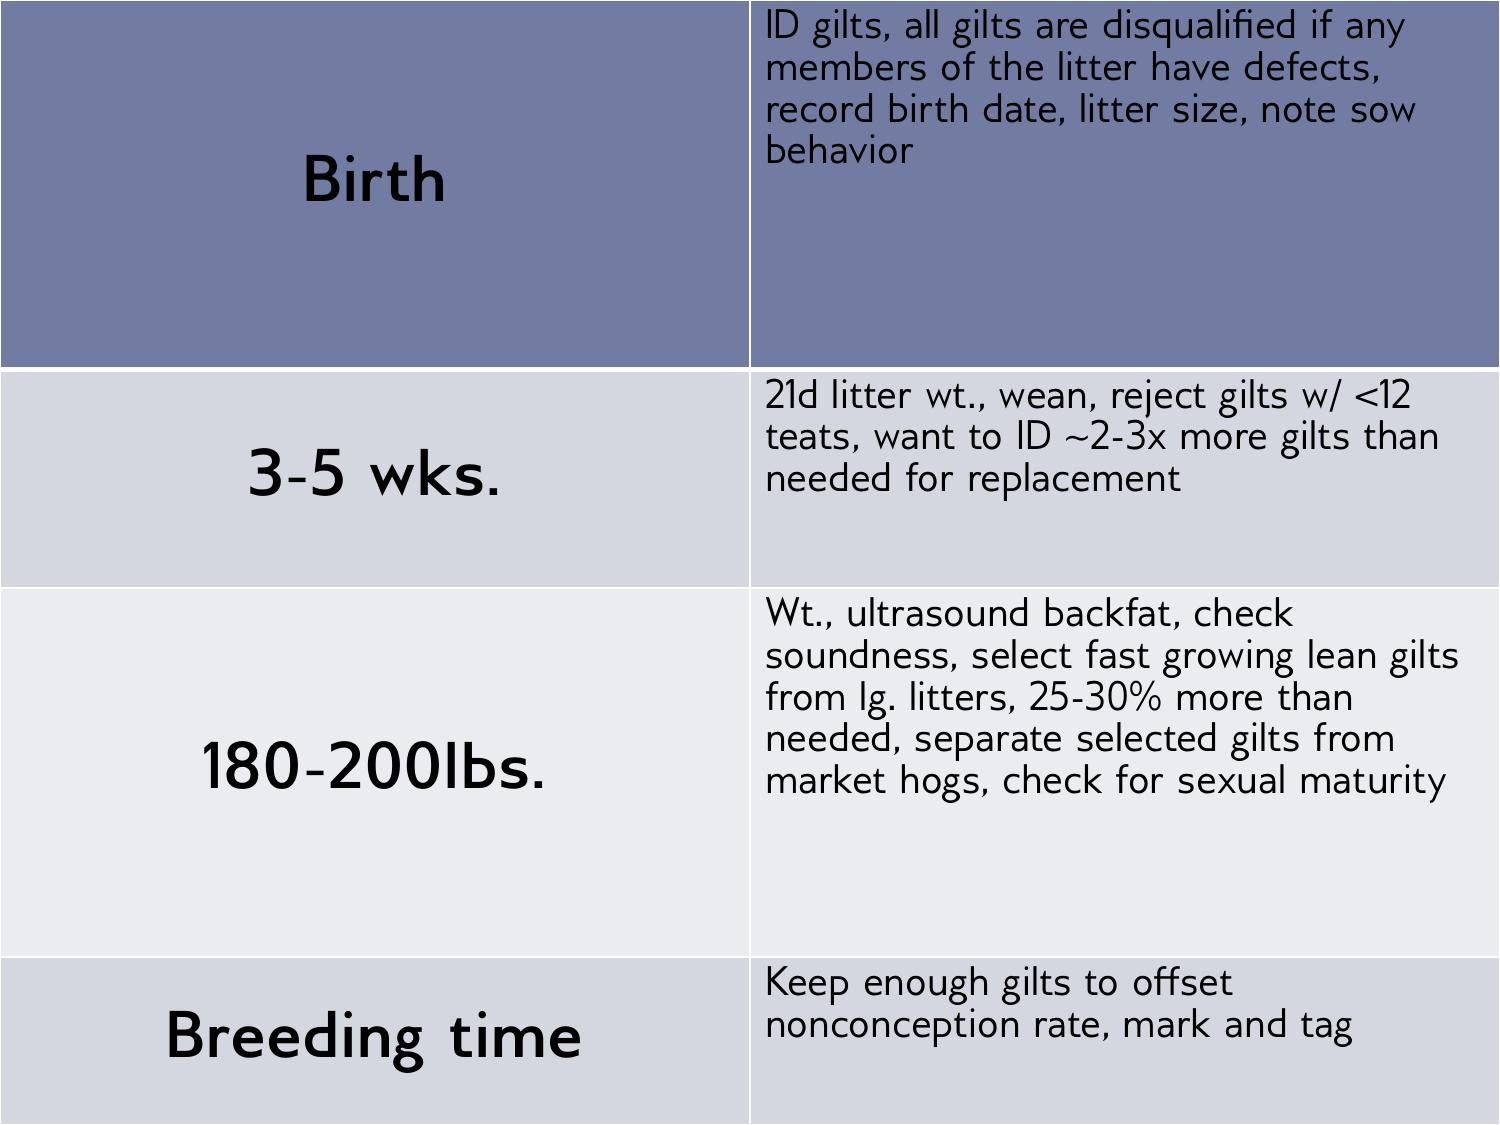

| Birth | ID gilts, all gilts are disqualified if any members of the litter have defects, record birth date, litter size, note sow behavior |
| --- | --- |
| 3-5 wks. | 21d litter wt., wean, reject gilts w/ <12 teats, want to ID ~2-3x more gilts than needed for replacement |
| 180-200lbs. | Wt., ultrasound backfat, check soundness, select fast growing lean gilts from lg. litters, 25-30% more than needed, separate selected gilts from market hogs, check for sexual maturity |
| Breeding time | Keep enough gilts to offset nonconception rate, mark and tag |